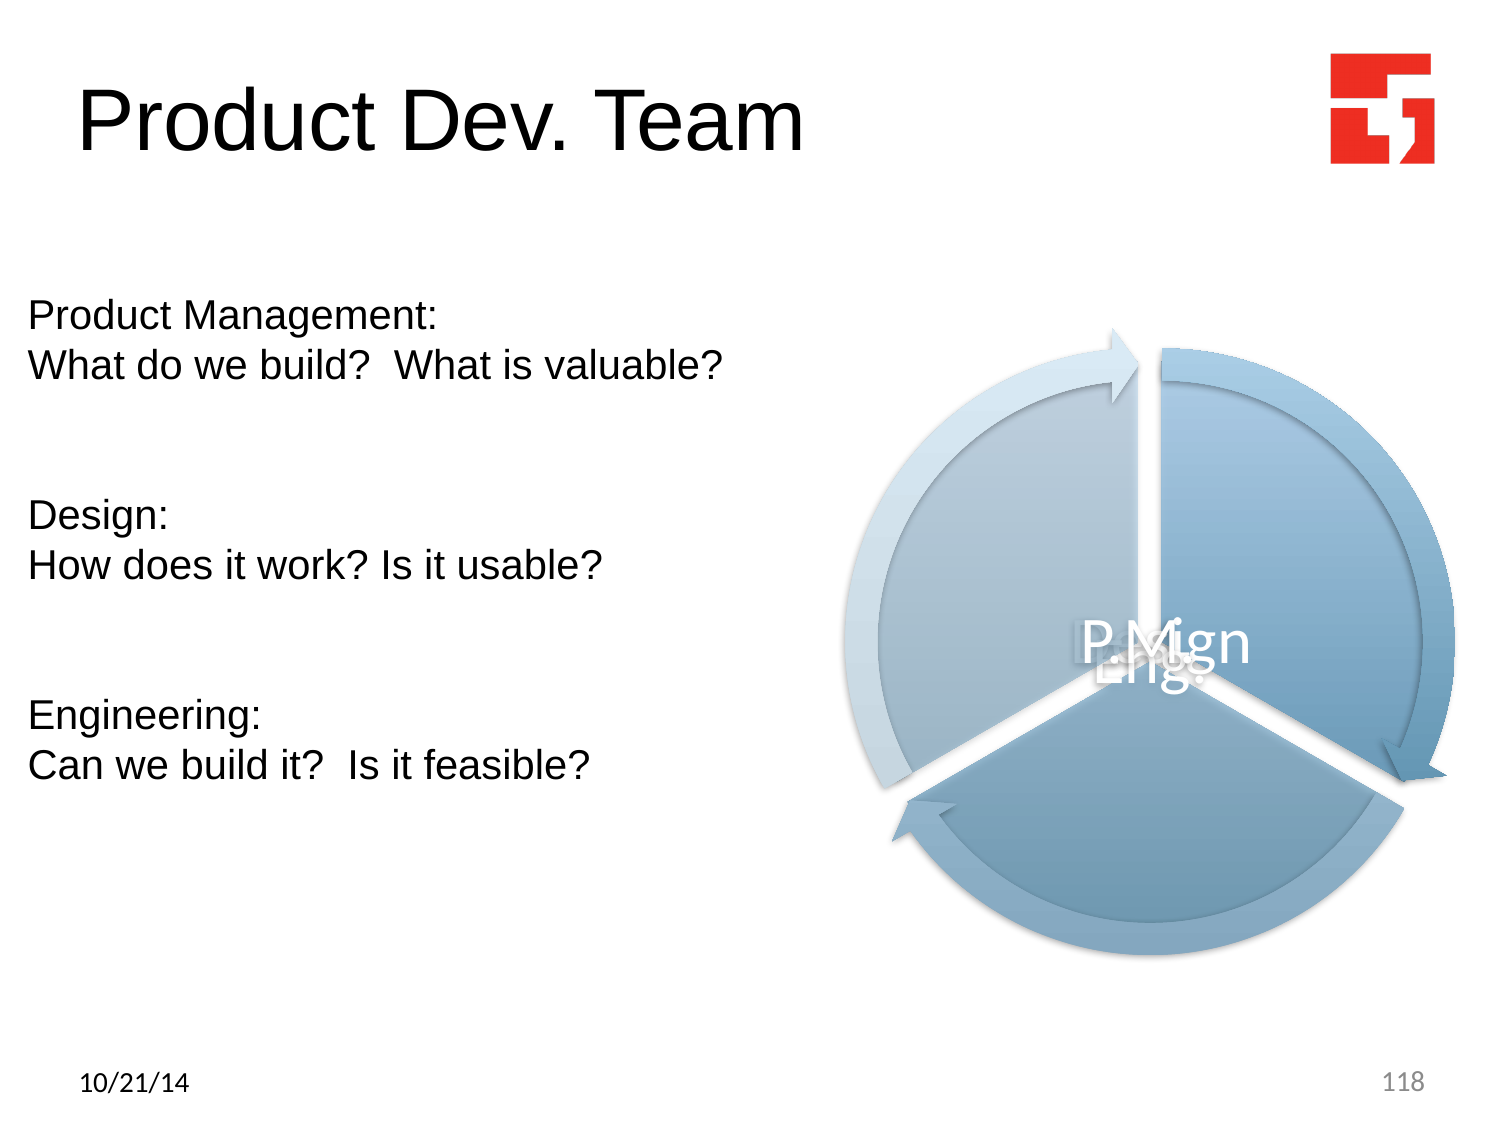

# Product Dev. Team
Product Management:
What do we build?  What is valuable?

Design:
How does it work? Is it usable?

Engineering:
Can we build it?  Is it feasible?
Design
Eng.
P.M.
10/21/14
118